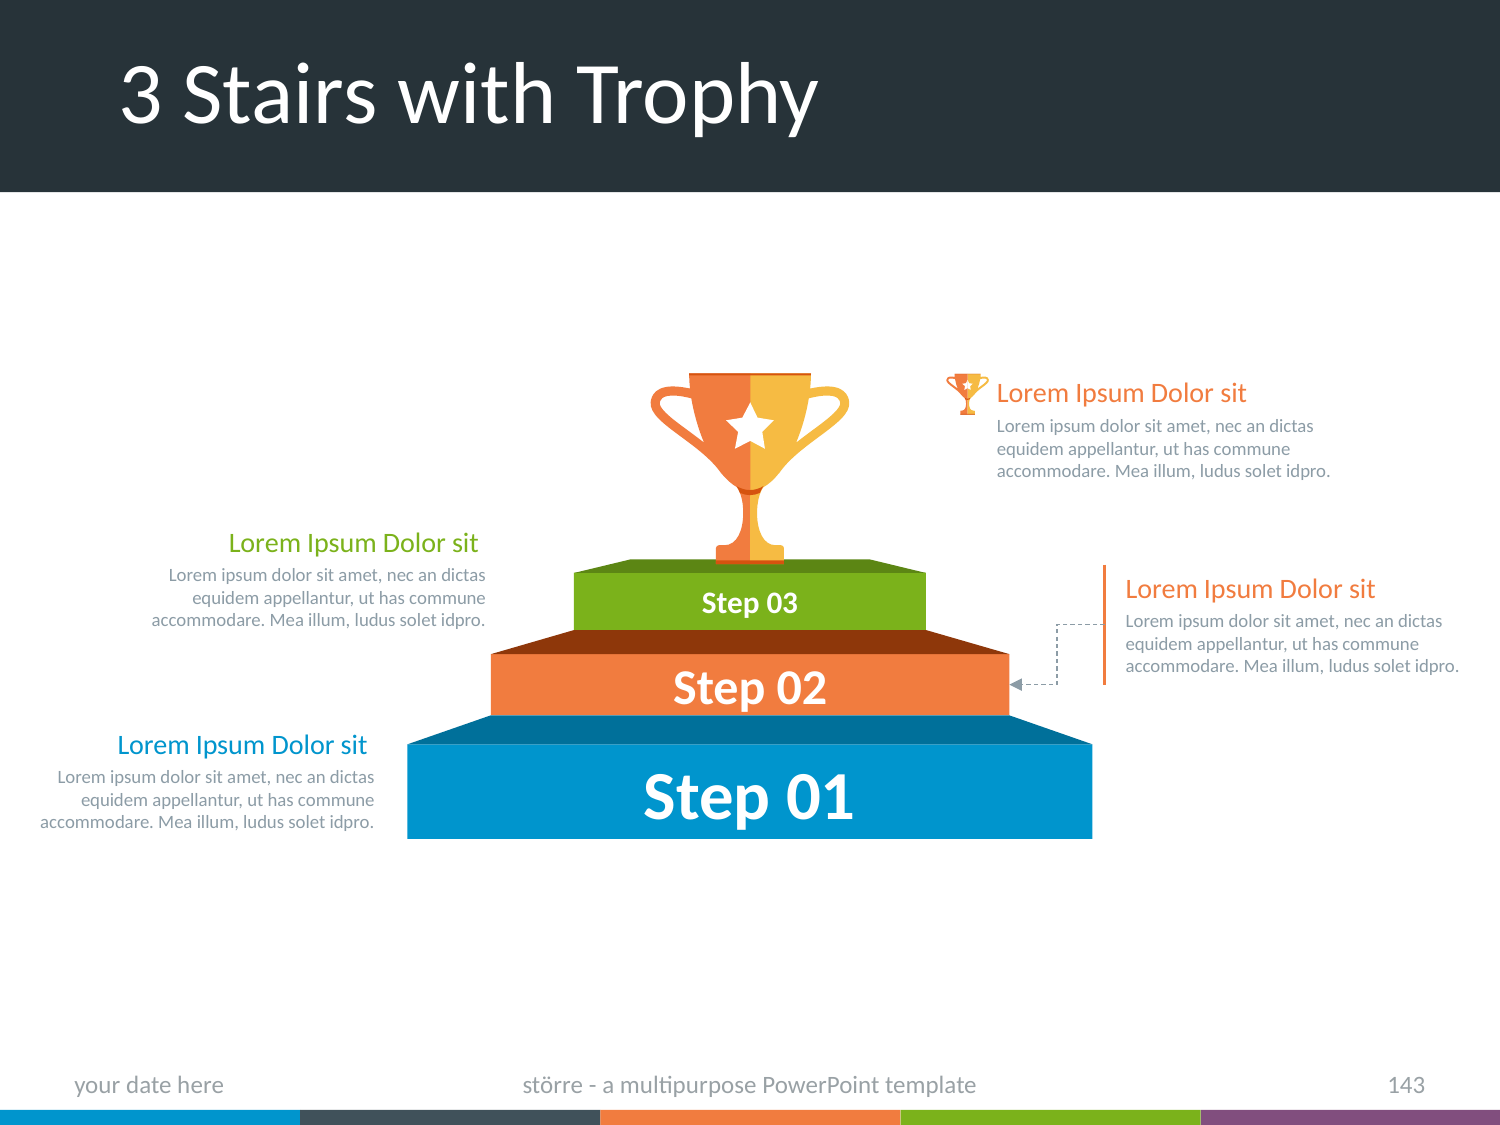

# 3 Stairs with Trophy
Lorem Ipsum Dolor sit
Lorem ipsum dolor sit amet, nec an dictas equidem appellantur, ut has commune accommodare. Mea illum, ludus solet idpro.

Lorem Ipsum Dolor sit
Lorem ipsum dolor sit amet, nec an dictas equidem appellantur, ut has commune accommodare. Mea illum, ludus solet idpro.

Step 03

Step 02

Step 01
Lorem Ipsum Dolor sit
Lorem ipsum dolor sit amet, nec an dictas equidem appellantur, ut has commune accommodare. Mea illum, ludus solet idpro.
Lorem Ipsum Dolor sit
Lorem ipsum dolor sit amet, nec an dictas equidem appellantur, ut has commune accommodare. Mea illum, ludus solet idpro.
your date here
större - a multipurpose PowerPoint template
143